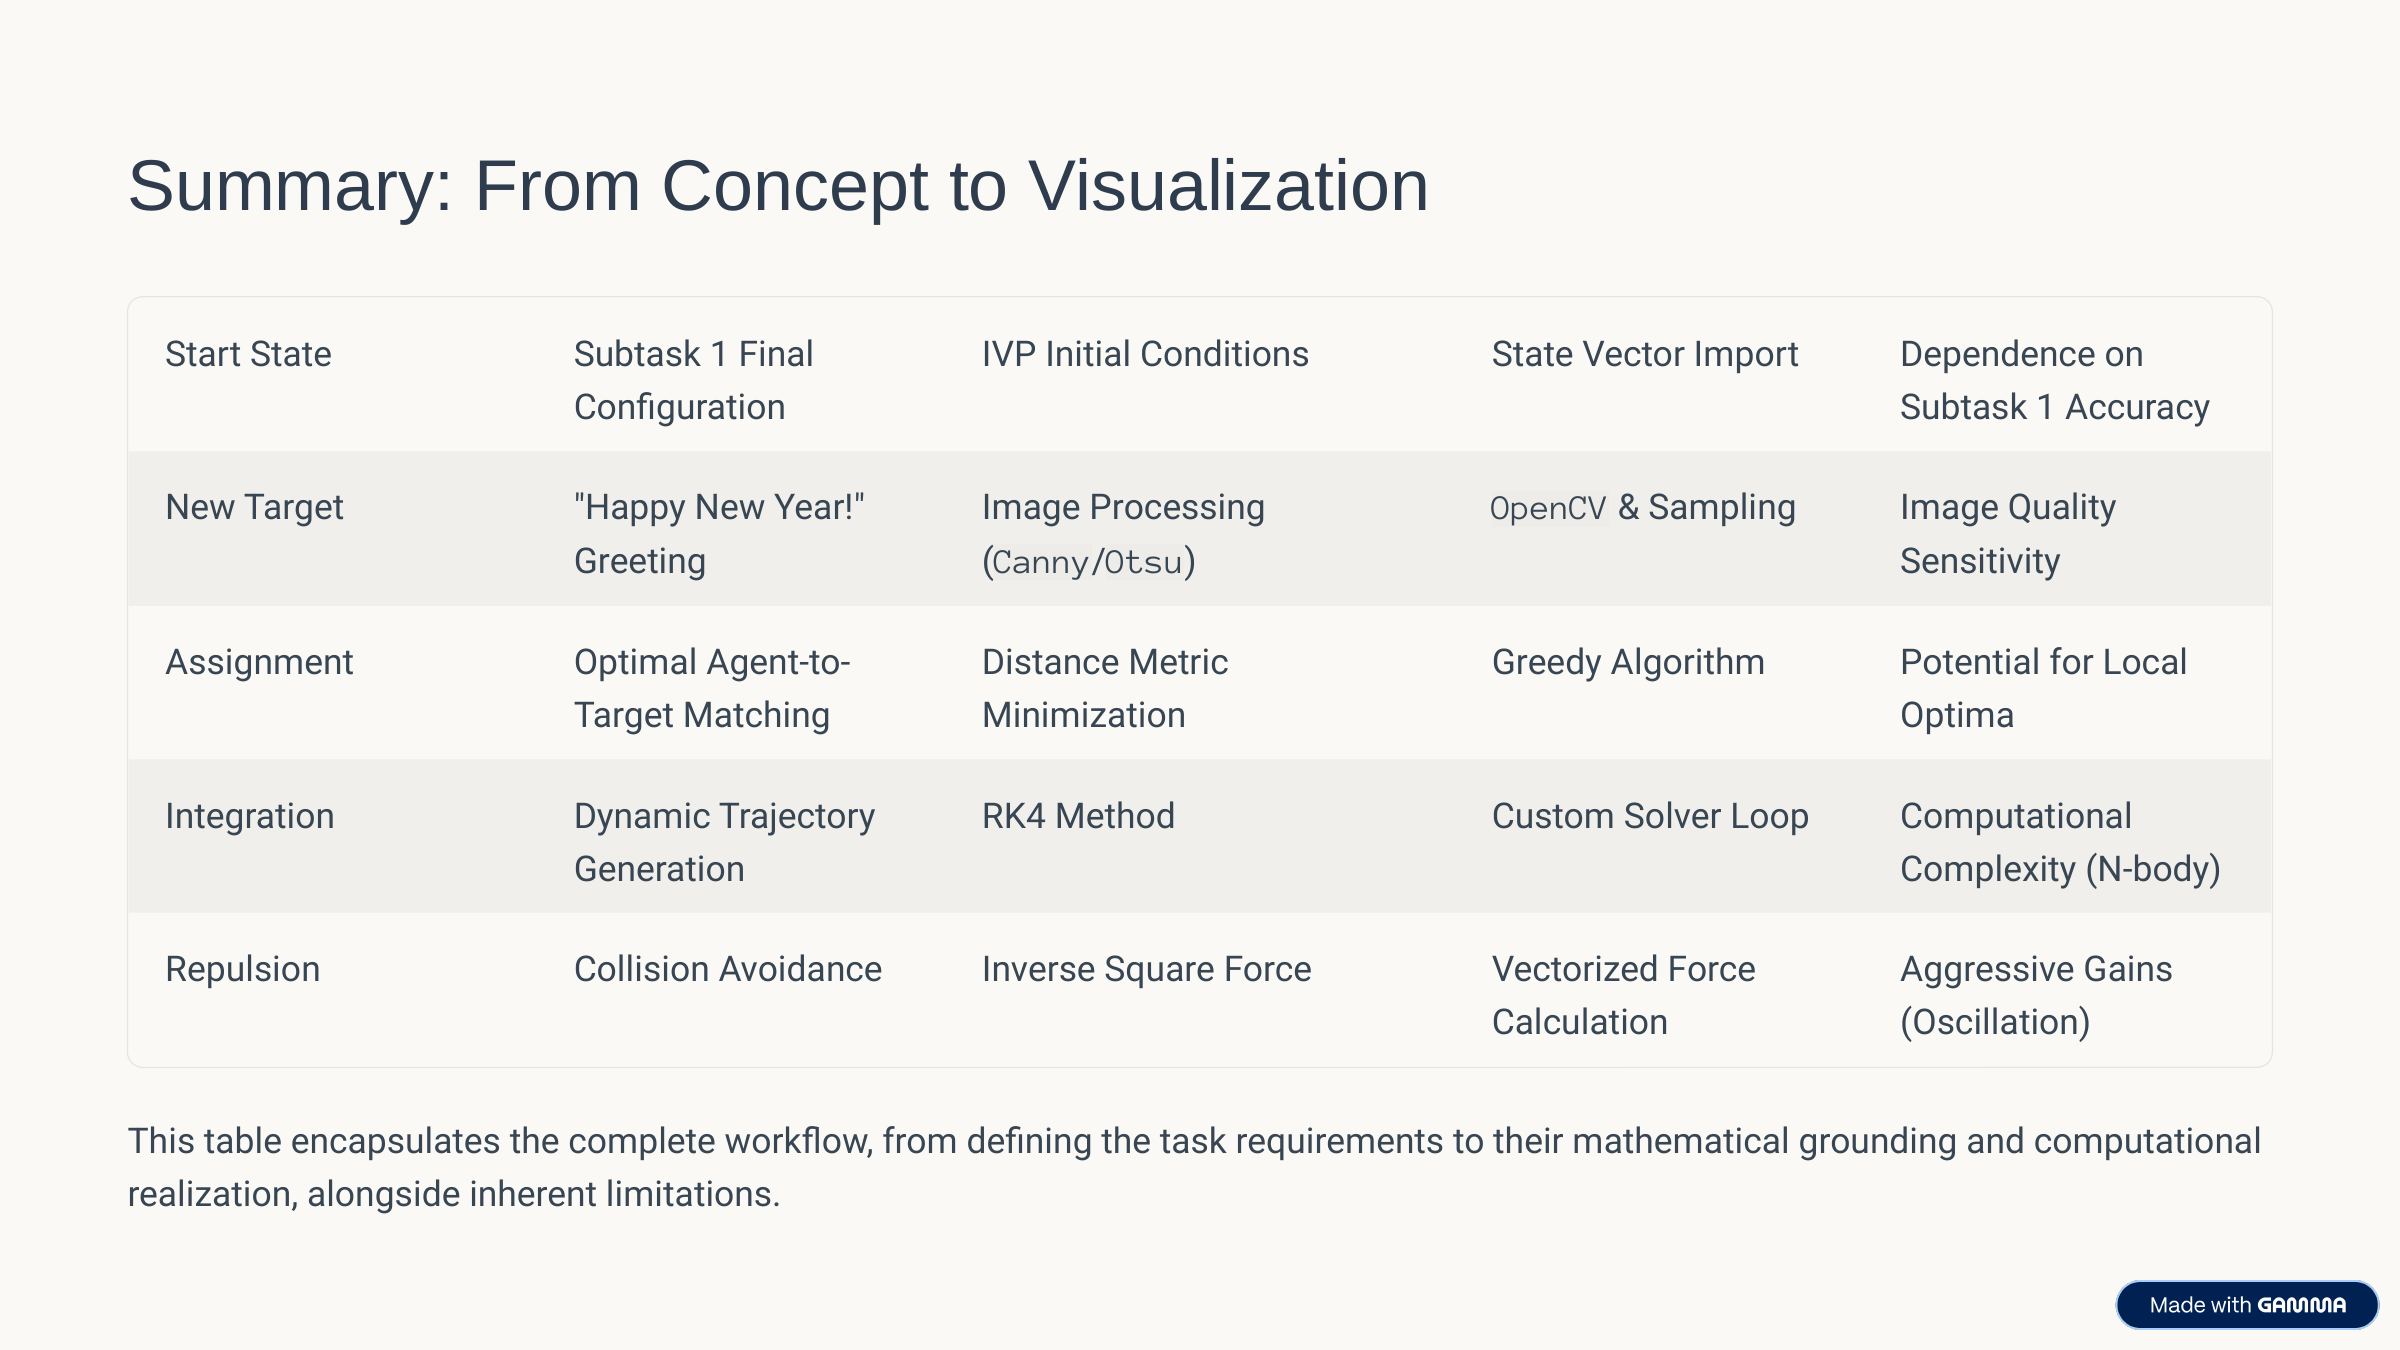

Summary: From Concept to Visualization

Start State
Subtask 1 Final Configuration
IVP Initial Conditions
State Vector Import
Dependence on Subtask 1 Accuracy

New Target
"Happy New Year!" Greeting
Image Processing (Canny/Otsu)
OpenCV & Sampling
Image Quality Sensitivity

Assignment
Optimal Agent-to-Target Matching
Distance Metric Minimization
Greedy Algorithm
Potential for Local Optima

Integration
Dynamic Trajectory Generation
RK4 Method
Custom Solver Loop
Computational Complexity (N-body)

Repulsion
Collision Avoidance
Inverse Square Force
Vectorized Force Calculation
Aggressive Gains (Oscillation)
This table encapsulates the complete workflow, from defining the task requirements to their mathematical grounding and computational realization, alongside inherent limitations.